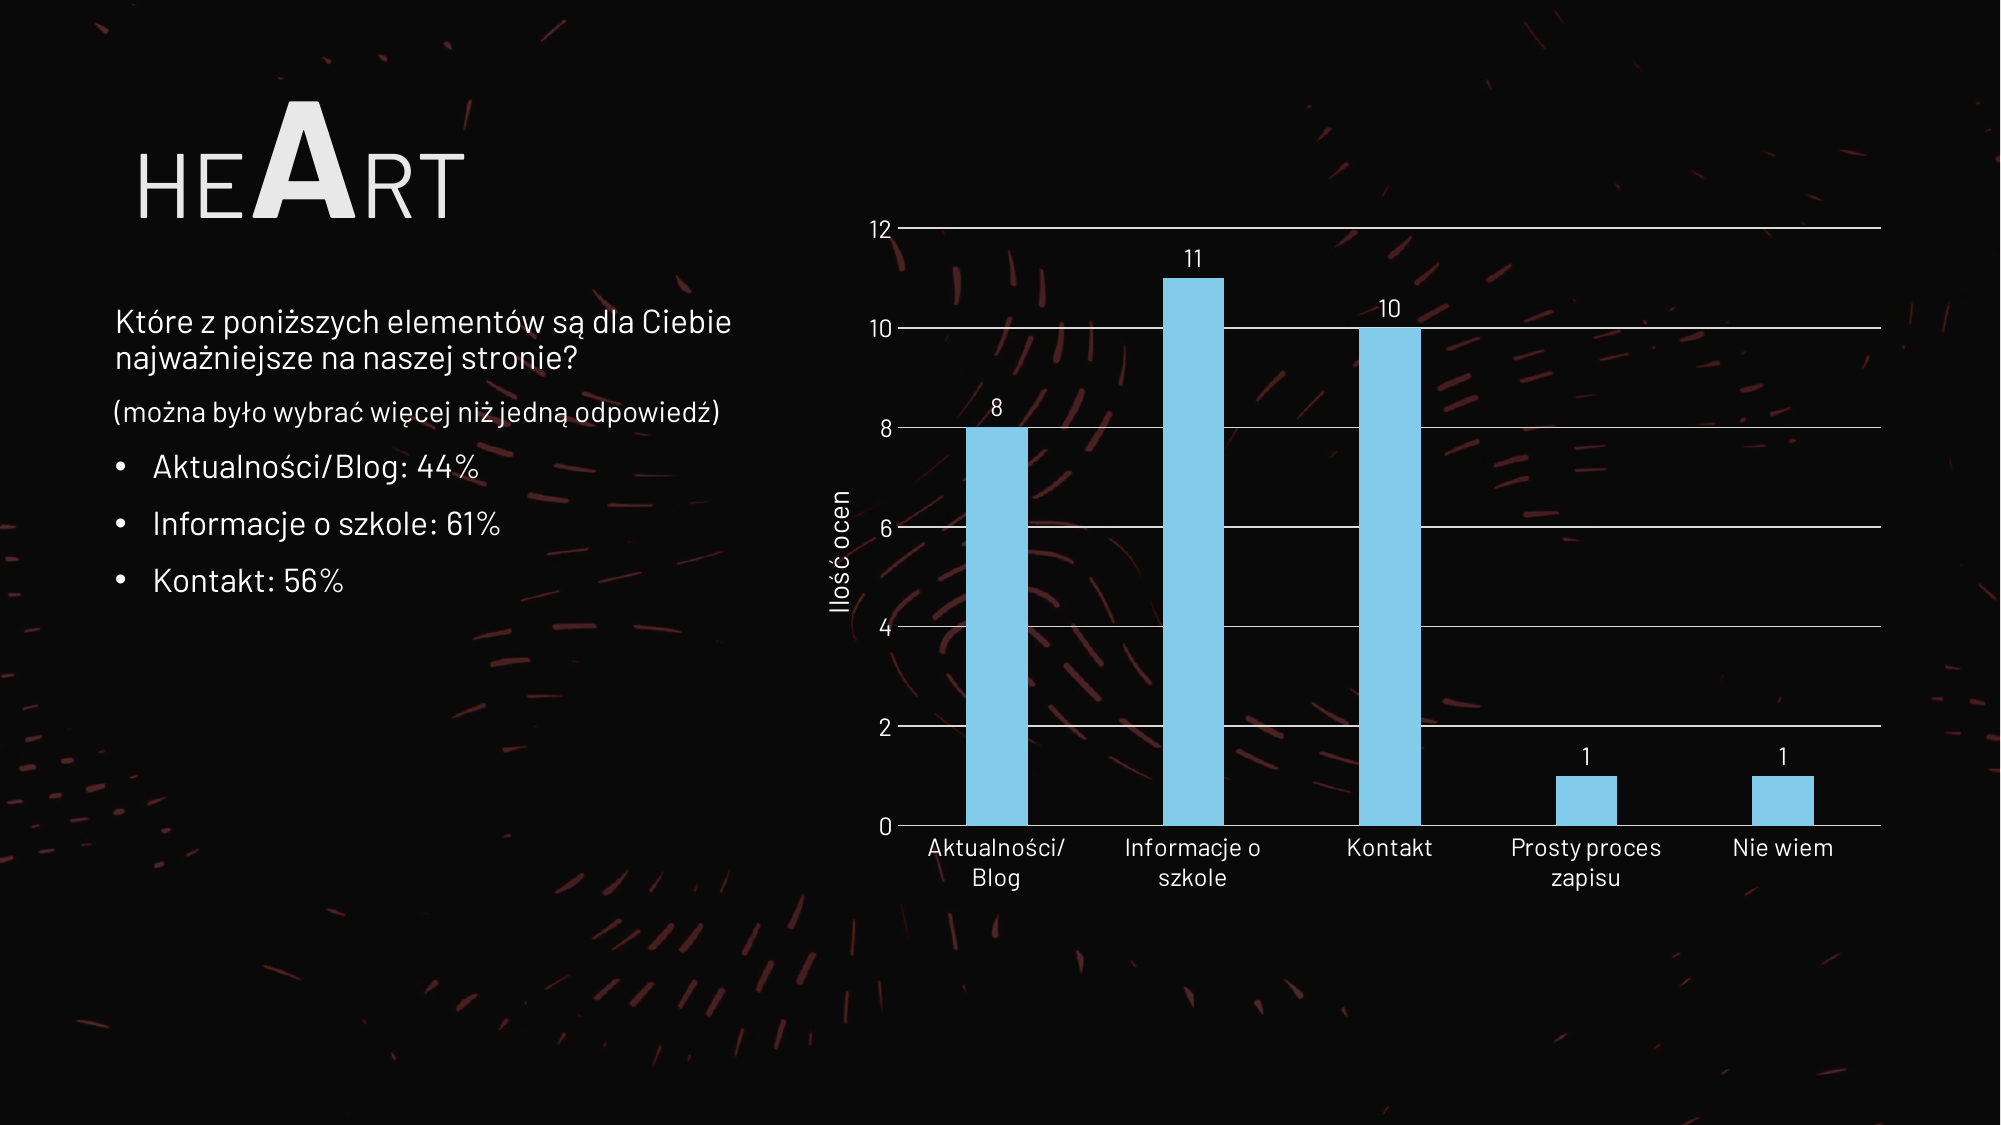

# HEART

### Chart

| Category | Seria 1 |
|---|---|
| Aktualności/Blog | 8.0 |
| Informacje o szkole | 11.0 |
| Kontakt | 10.0 |
| Prosty proces zapisu | 1.0 |
| Nie wiem | 1.0 |
Które z poniższych elementów są dla Ciebie najważniejsze na naszej stronie?
(można było wybrać więcej niż jedną odpowiedź)
Aktualności/Blog: 44%
Informacje o szkole: 61%
Kontakt: 56%